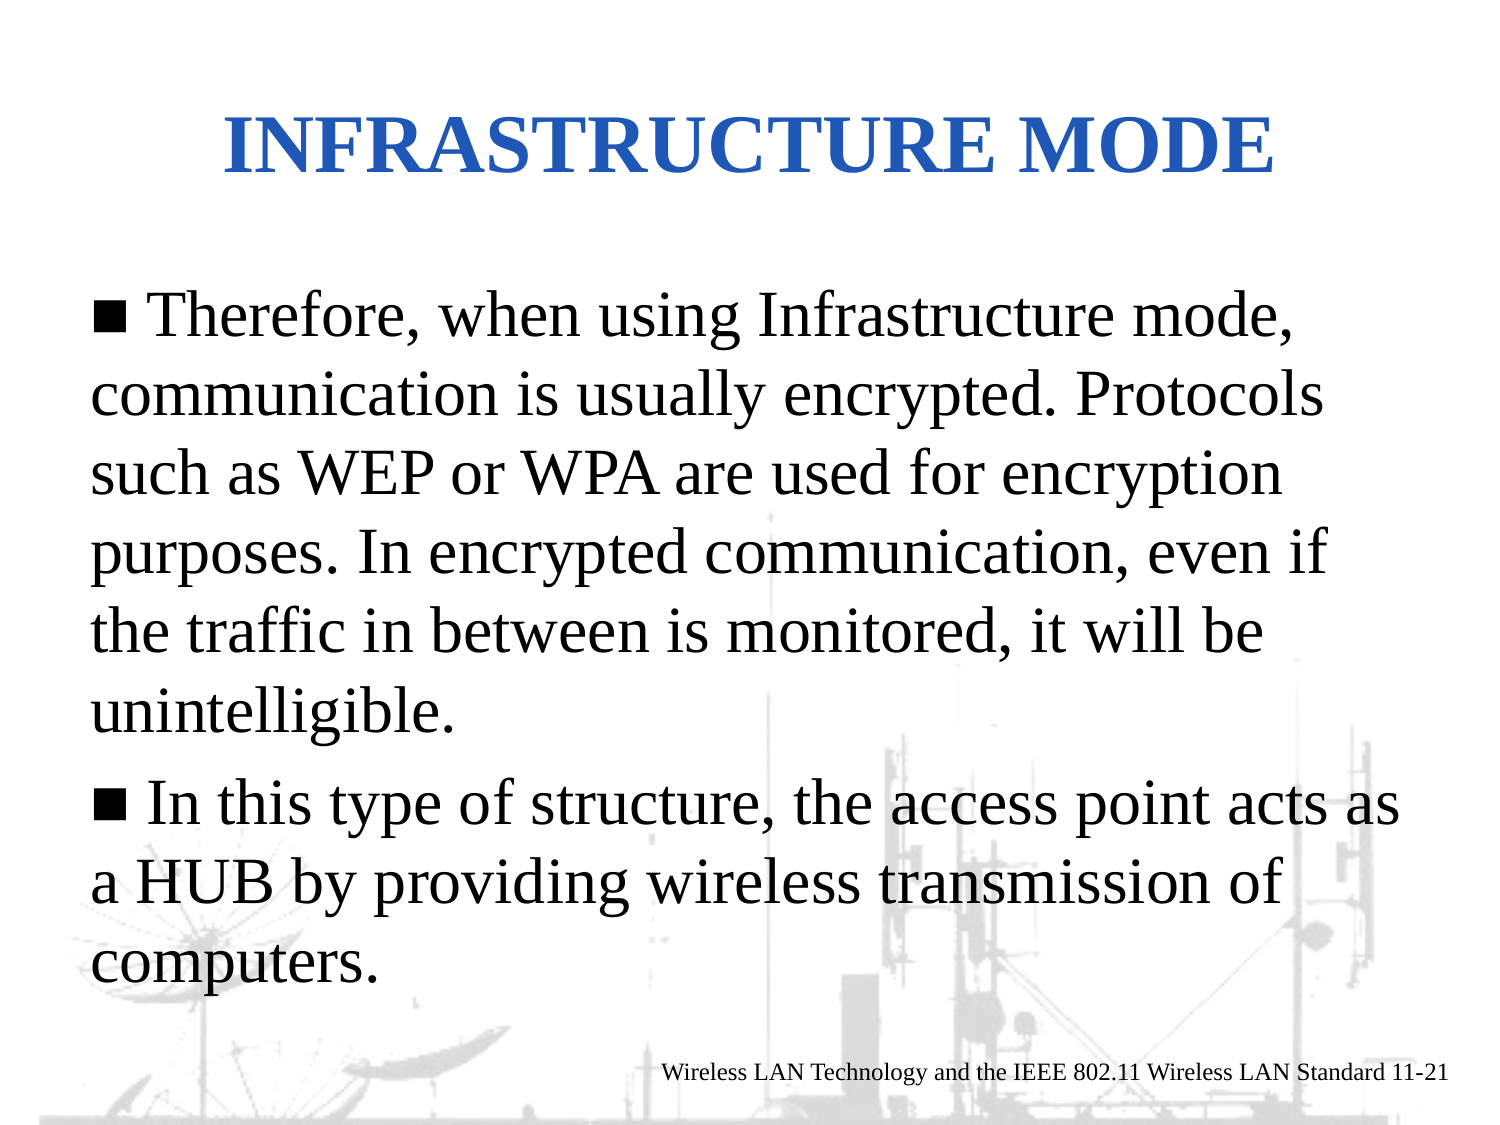

# Infrastructure Mode
■ Therefore, when using Infrastructure mode, communication is usually encrypted. Protocols such as WEP or WPA are used for encryption purposes. In encrypted communication, even if the traffic in between is monitored, it will be unintelligible.
■ In this type of structure, the access point acts as a HUB by providing wireless transmission of computers.
Wireless LAN Technology and the IEEE 802.11 Wireless LAN Standard 11-21